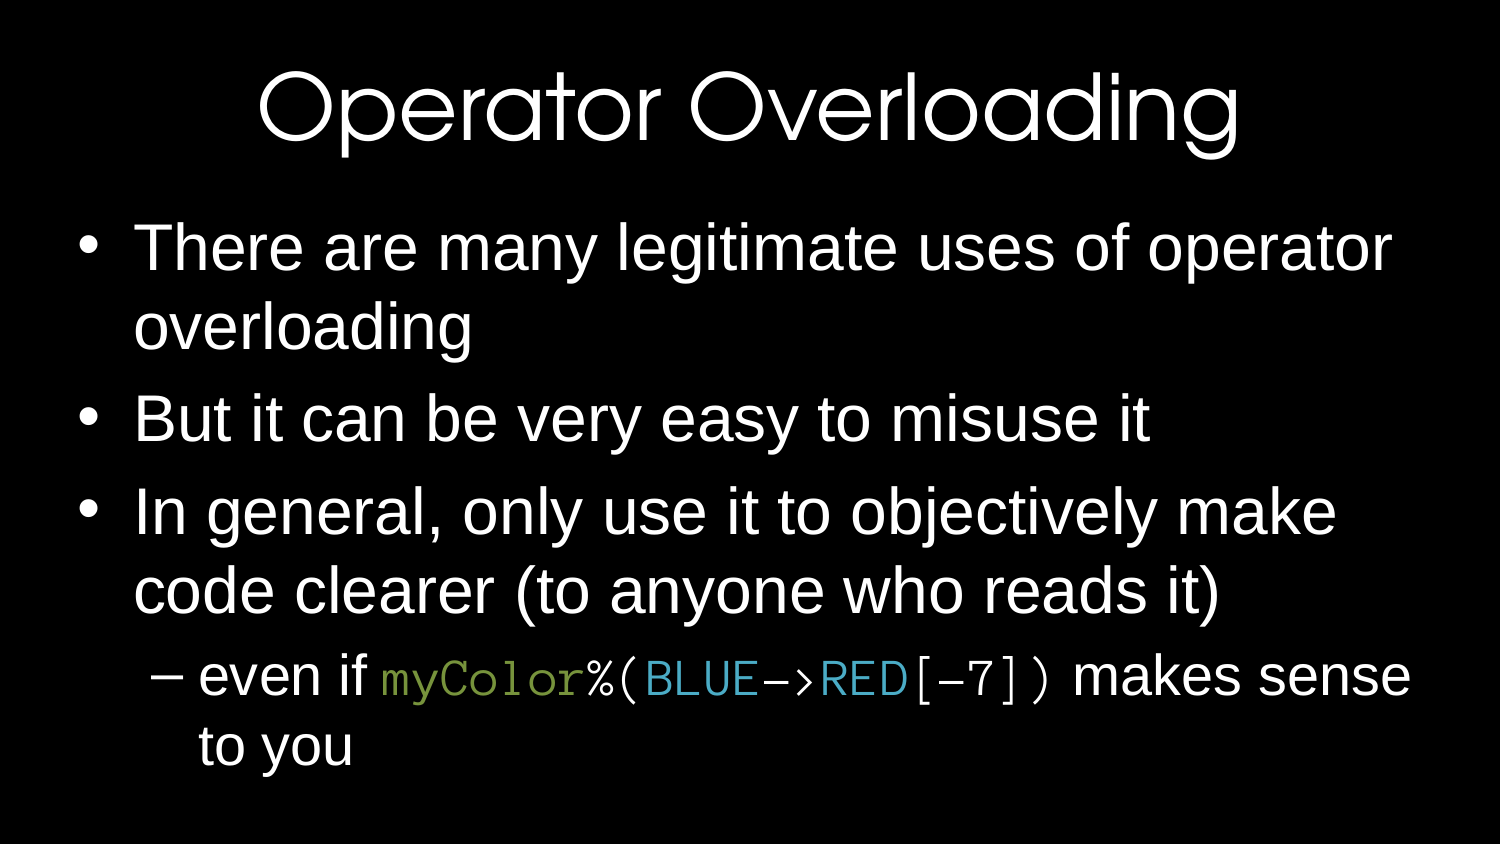

# Operator Overloading
There are many legitimate uses of operator overloading
But it can be very easy to misuse it
In general, only use it to objectively make code clearer (to anyone who reads it)
even if myColor%(BLUE->RED[-7]) makes sense to you